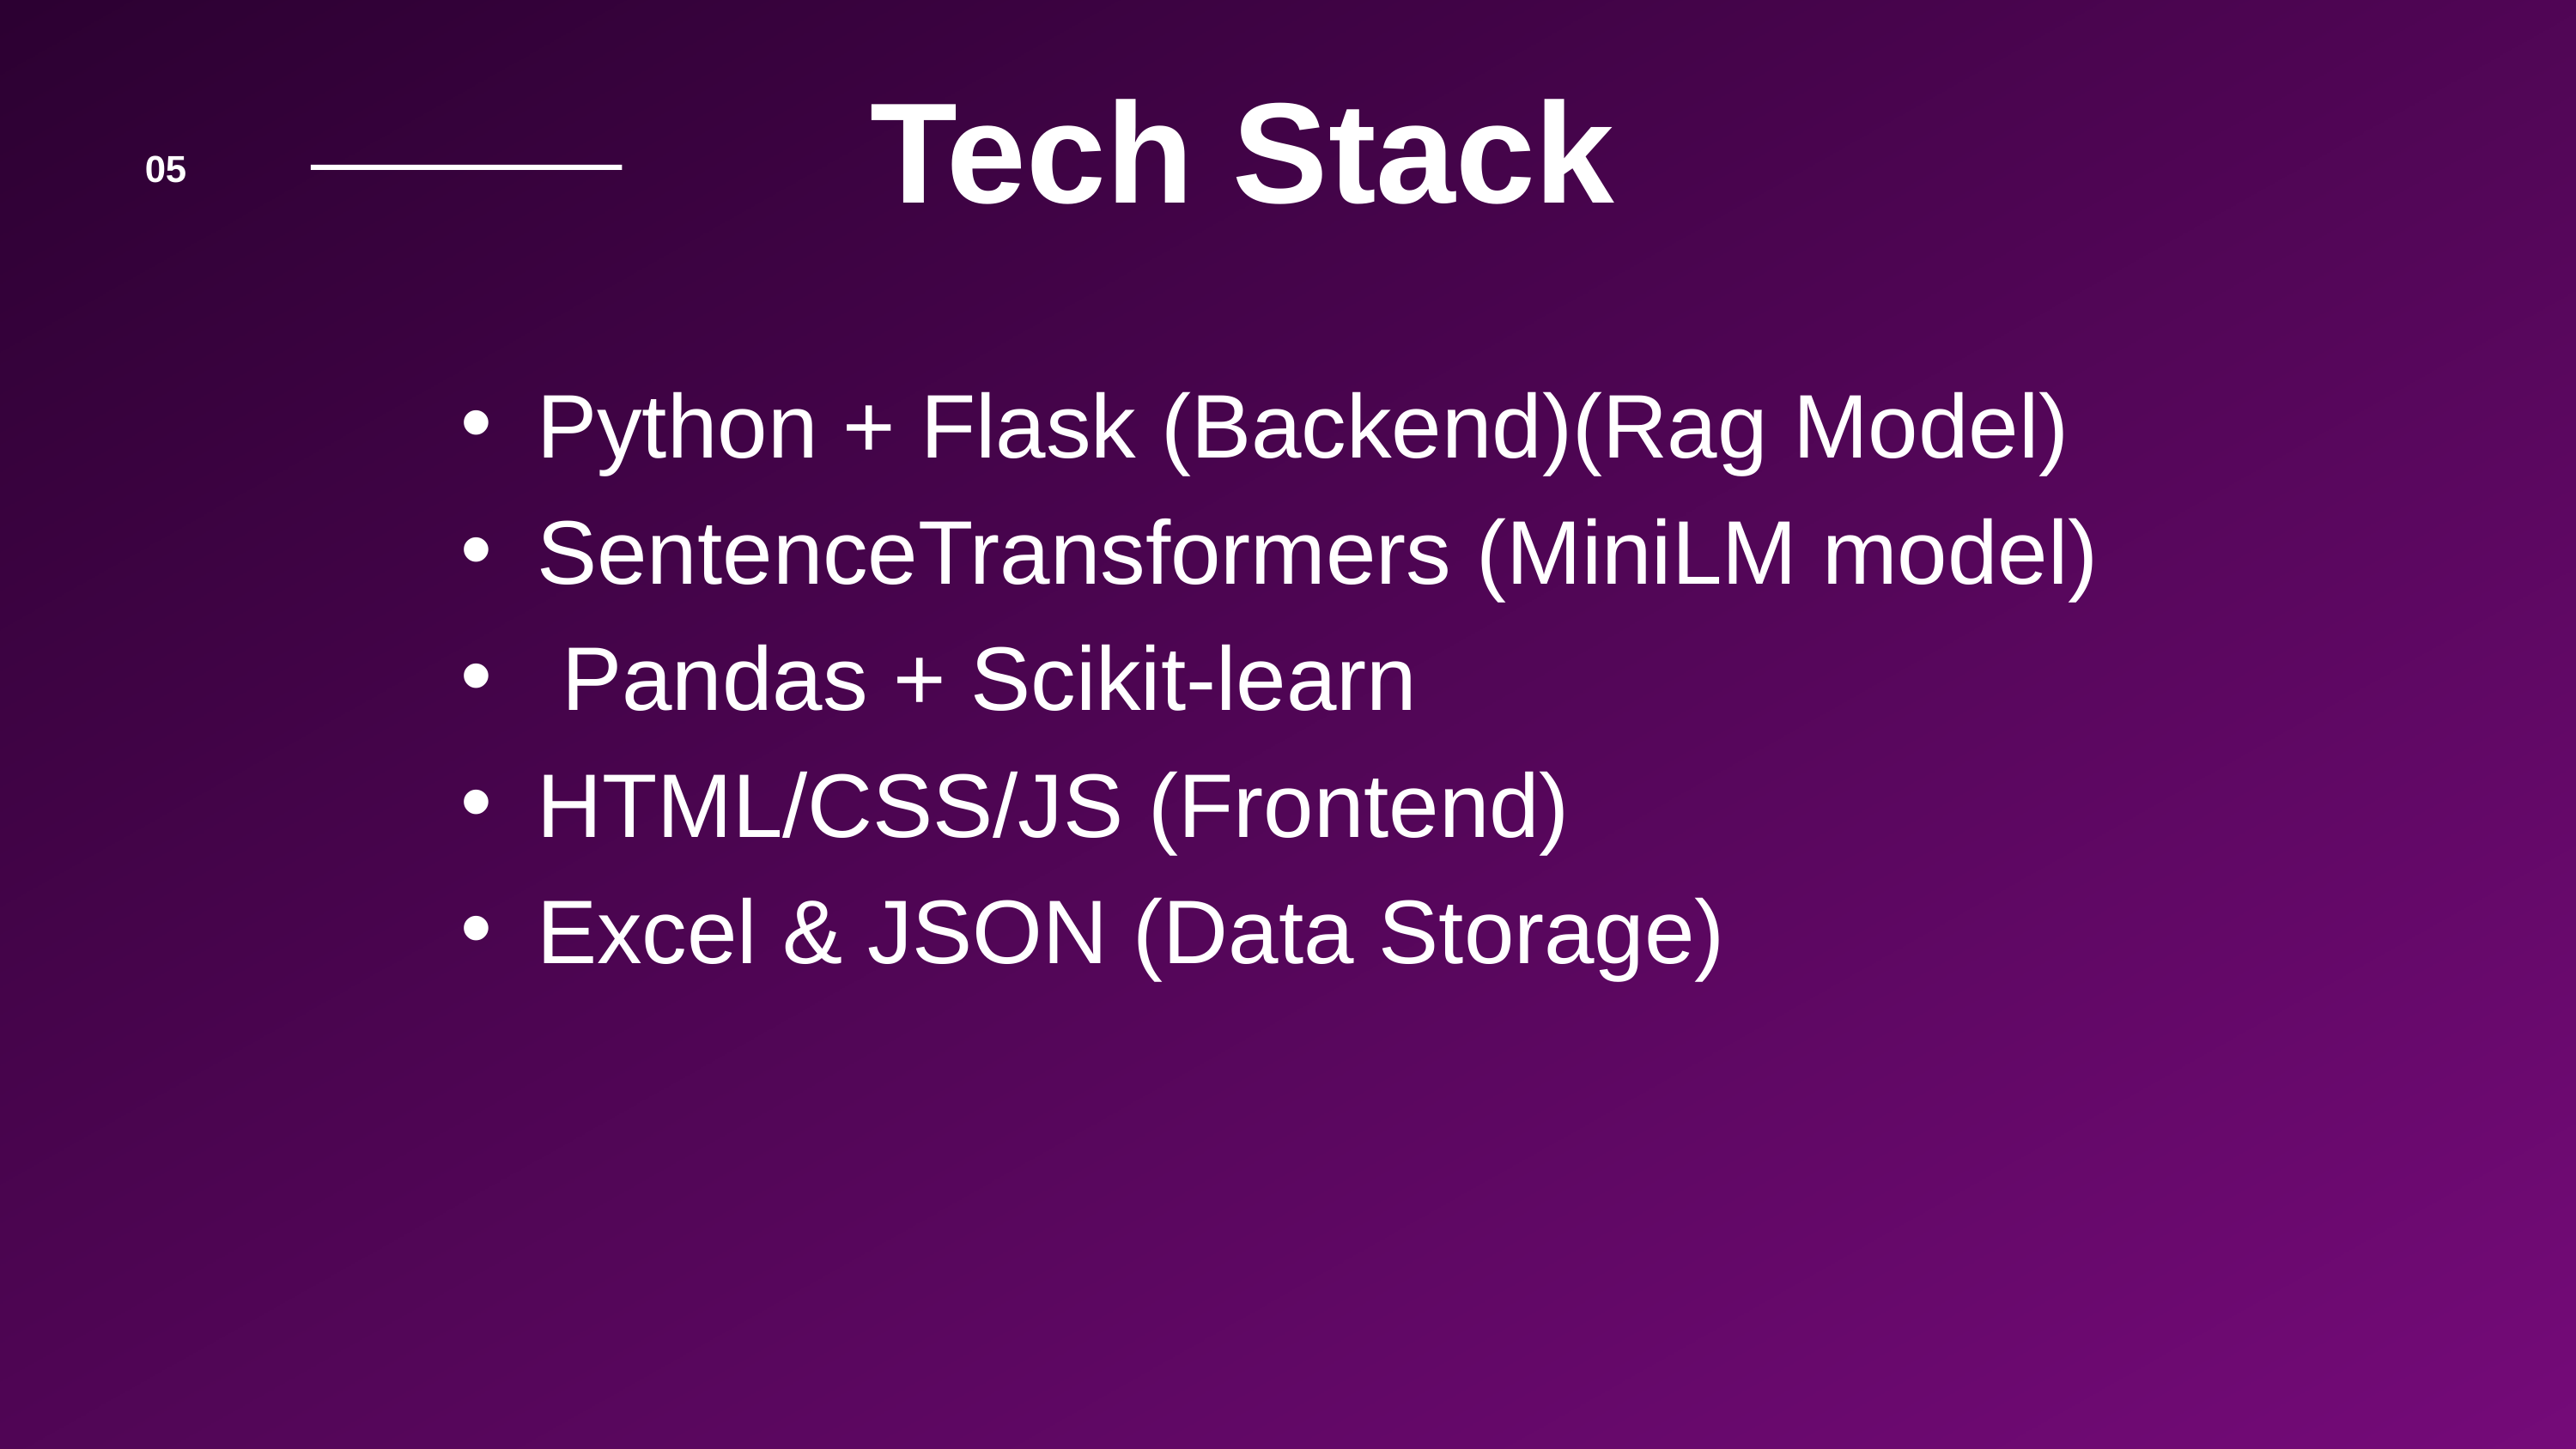

Tech Stack
05

Python + Flask (Backend)(Rag Model)
SentenceTransformers (MiniLM model)
 Pandas + Scikit-learn
HTML/CSS/JS (Frontend)
Excel & JSON (Data Storage)